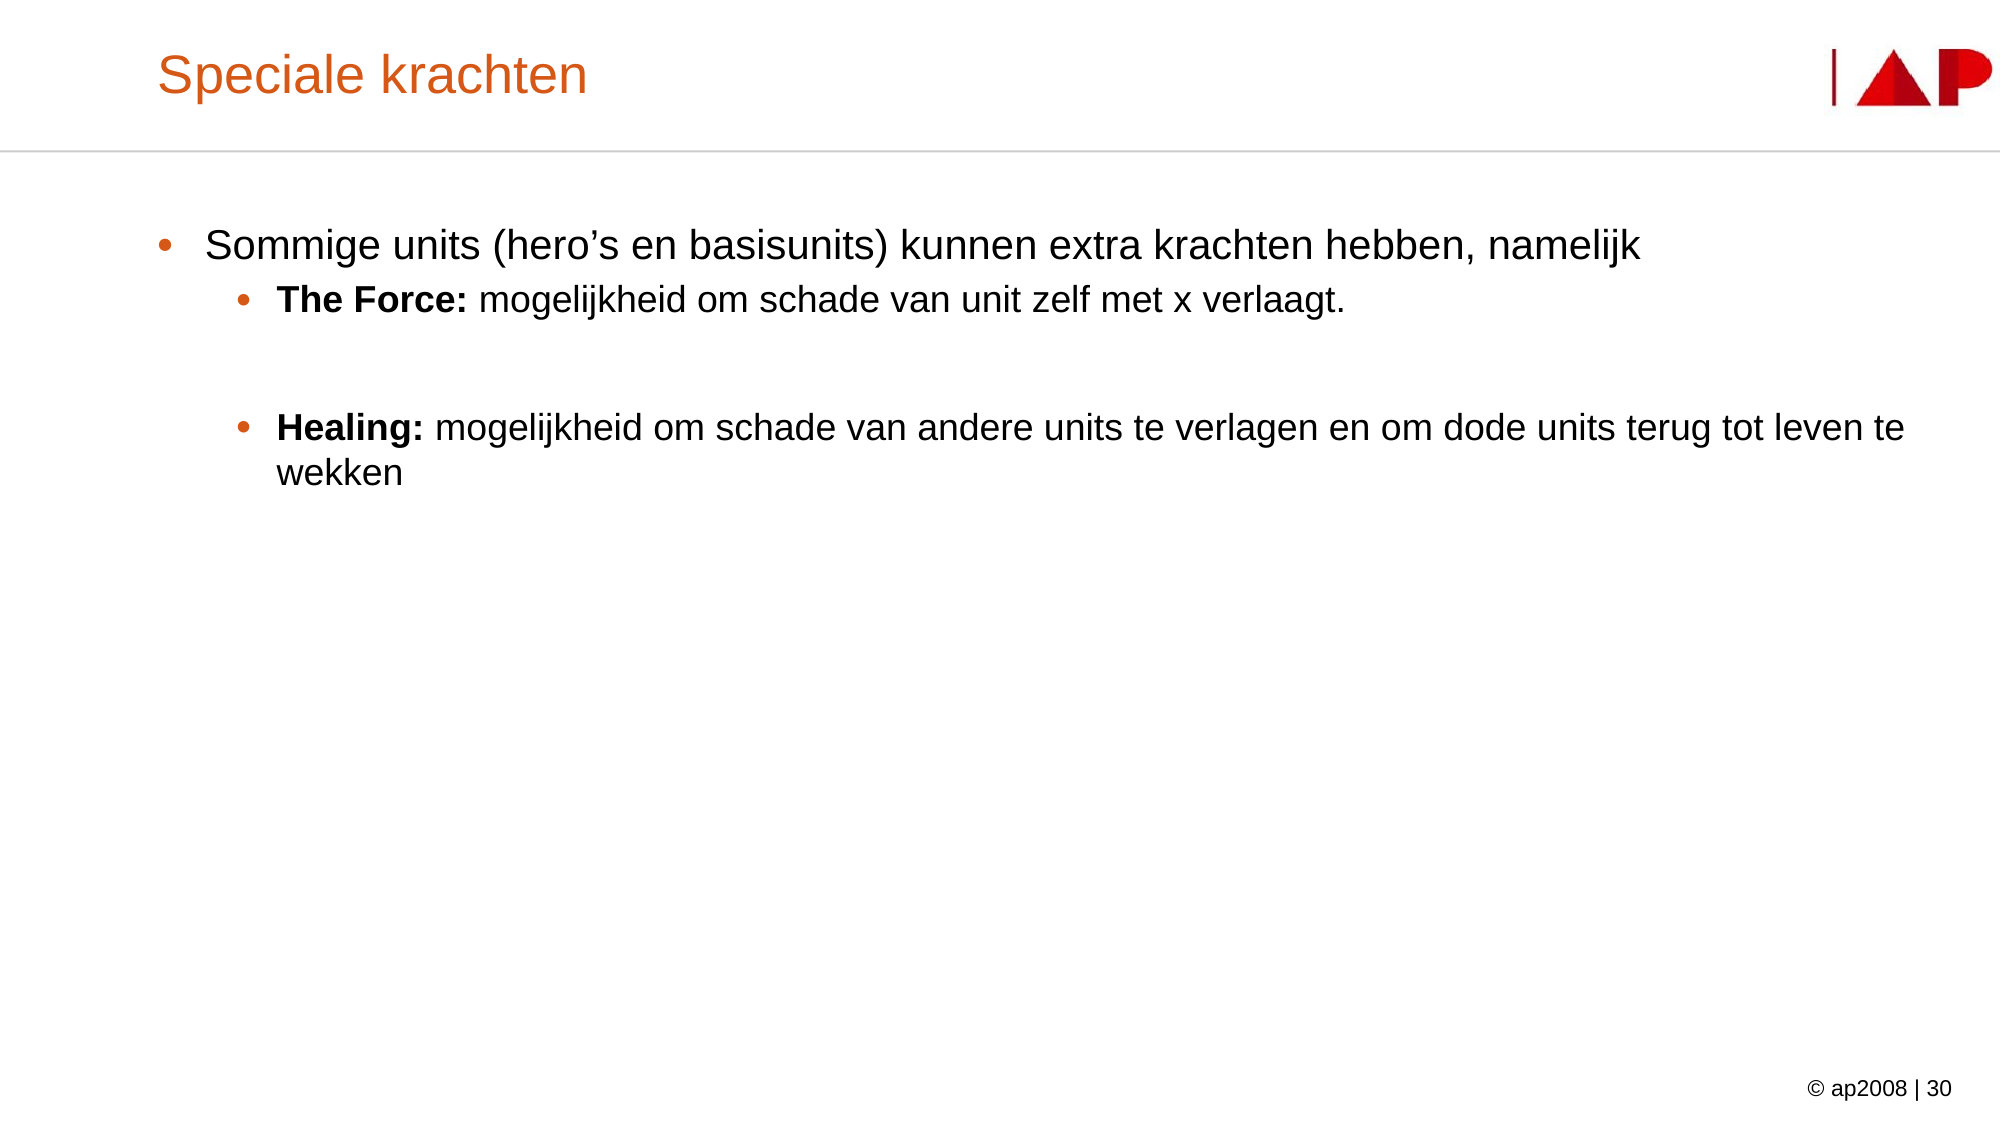

# Speciale krachten
Sommige units (hero’s en basisunits) kunnen extra krachten hebben, namelijk
The Force: mogelijkheid om schade van unit zelf met x verlaagt.

Healing: mogelijkheid om schade van andere units te verlagen en om dode units terug tot leven te wekken
© ap2008 | 30